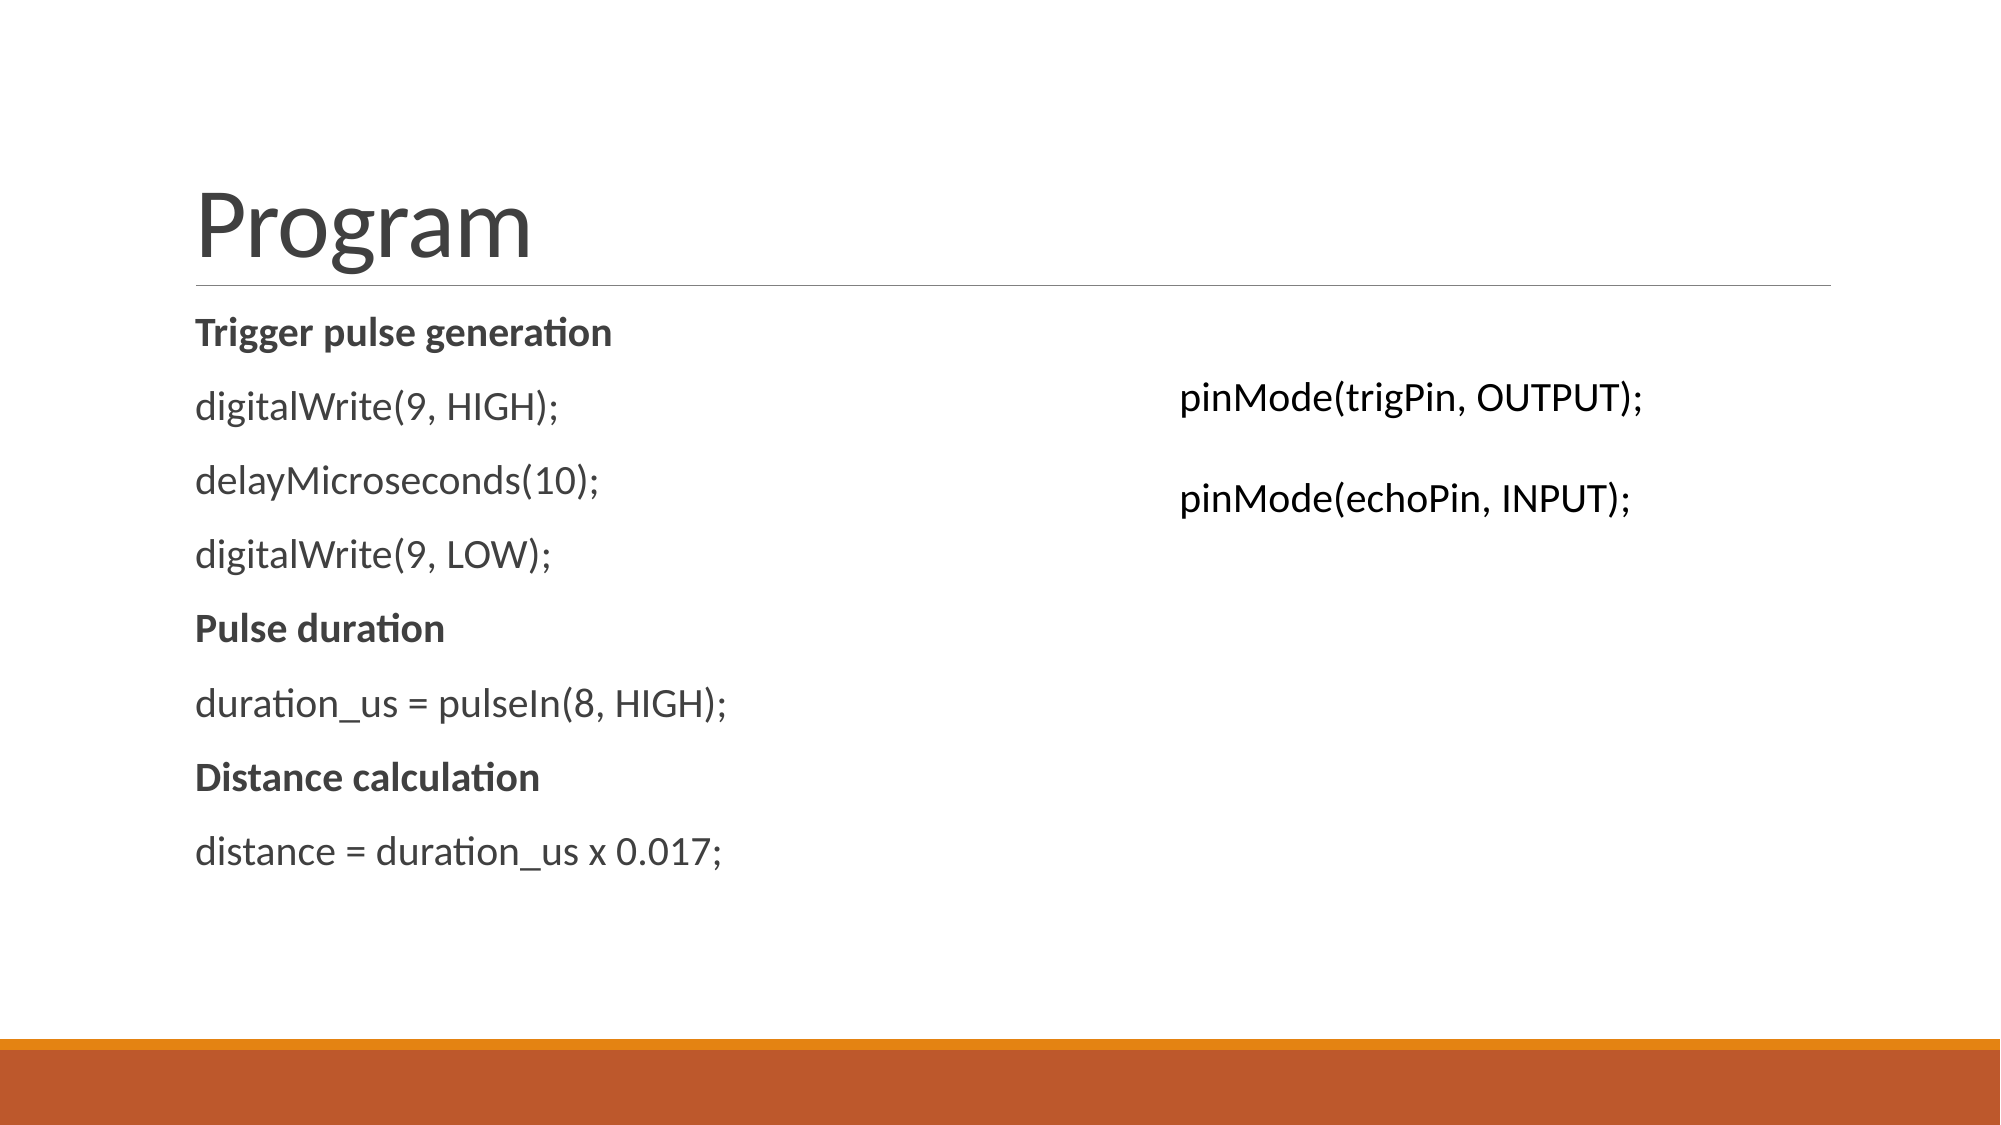

# Program
Trigger pulse generation
digitalWrite(9, HIGH);
delayMicroseconds(10);
digitalWrite(9, LOW);
Pulse duration
duration_us = pulseIn(8, HIGH);
Distance calculation
distance = duration_us x 0.017;

pinMode(trigPin, OUTPUT);

pinMode(echoPin, INPUT);